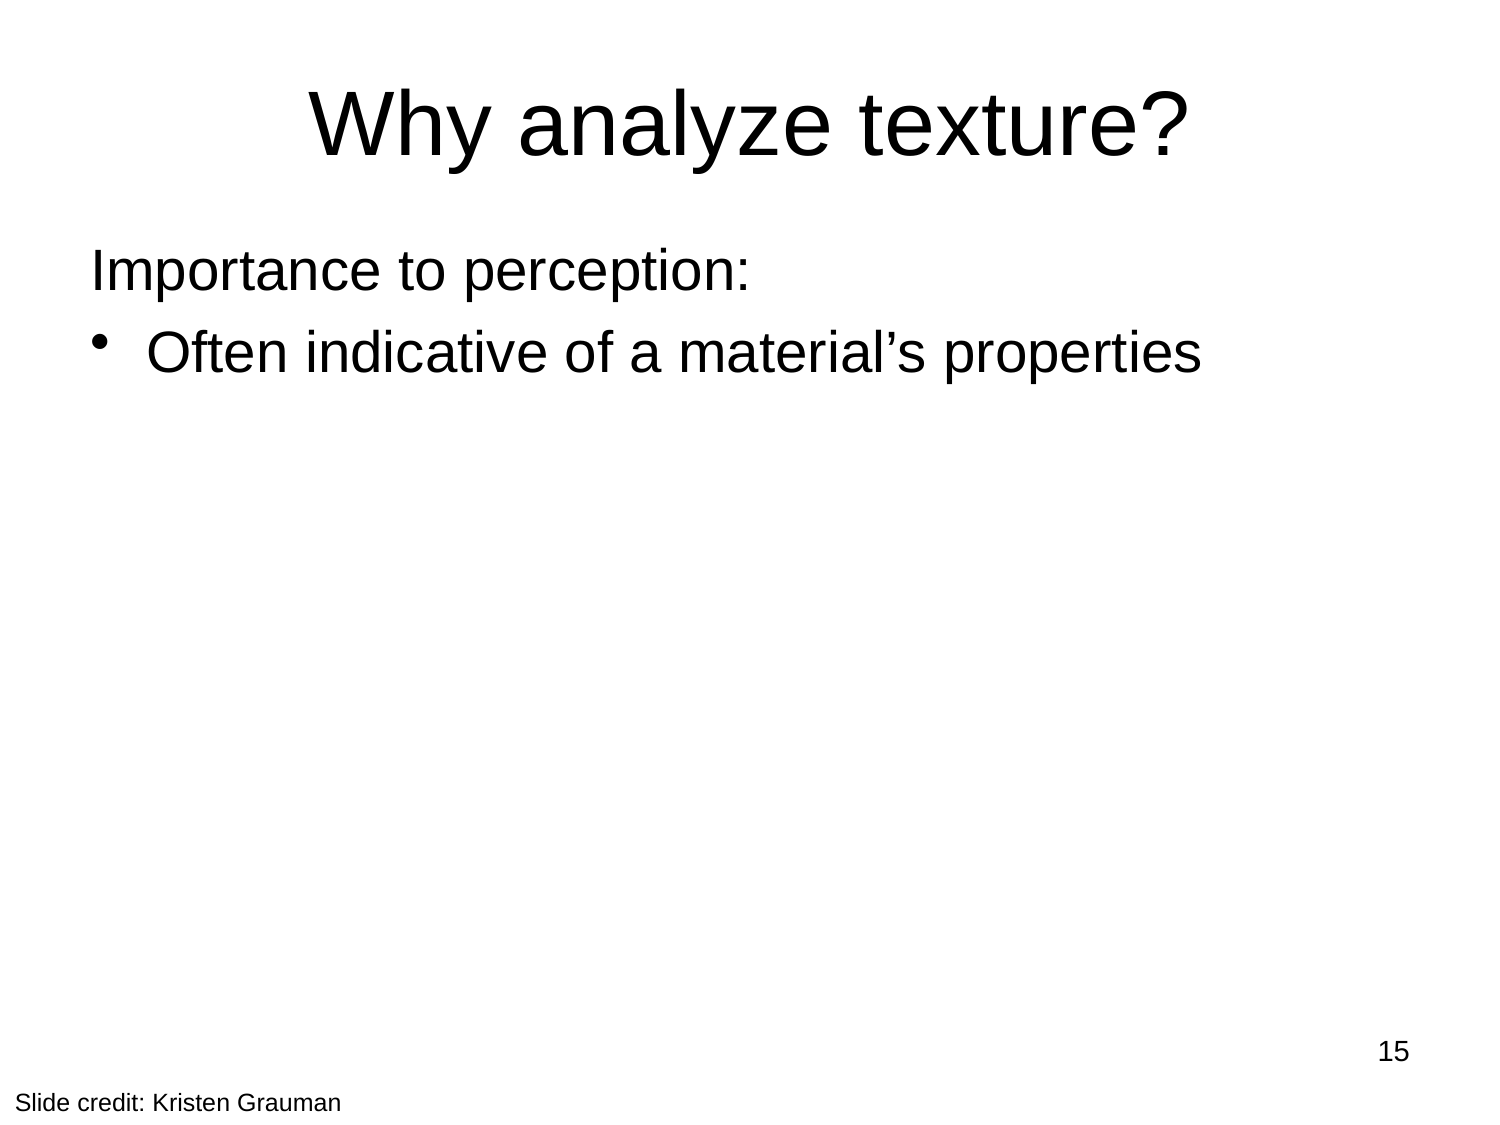

# Why analyze texture?
Importance to perception:
Often indicative of a material’s properties
15
Slide credit: Kristen Grauman